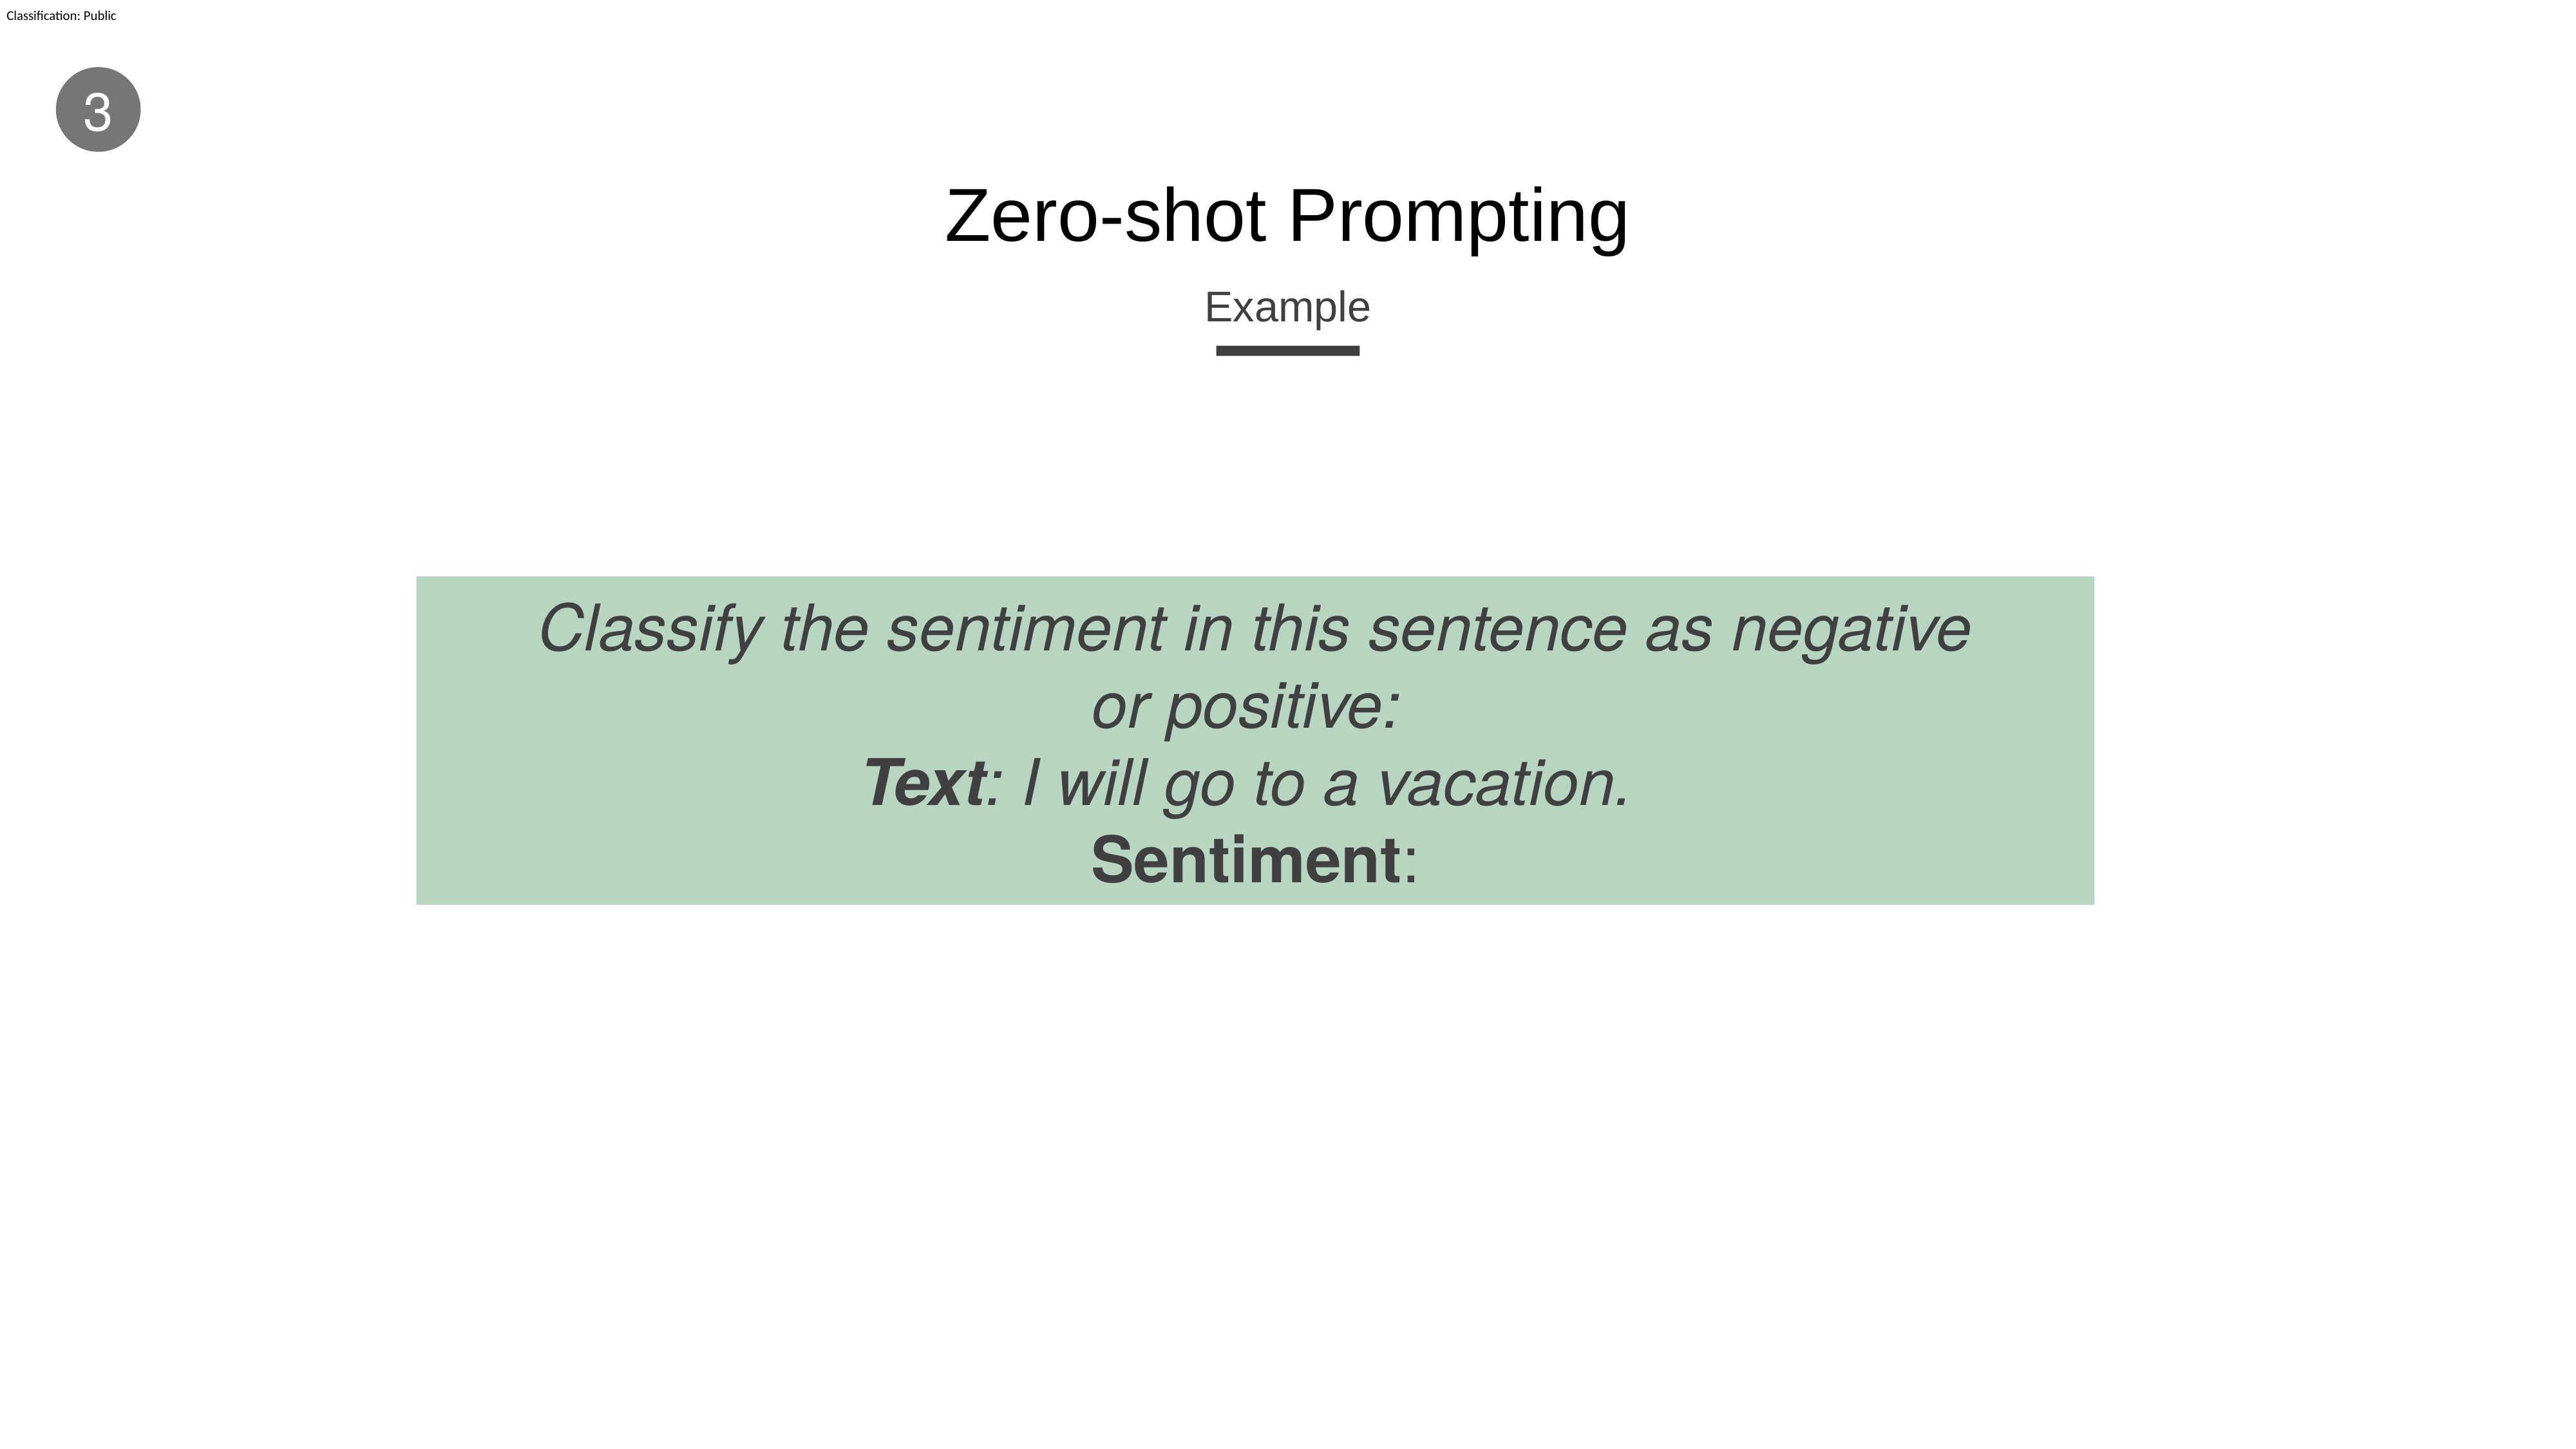

3
Zero-shot Prompting
Example

Classify the sentiment in this sentence as negative or positive:
Text: I will go to a vacation.
Sentiment: